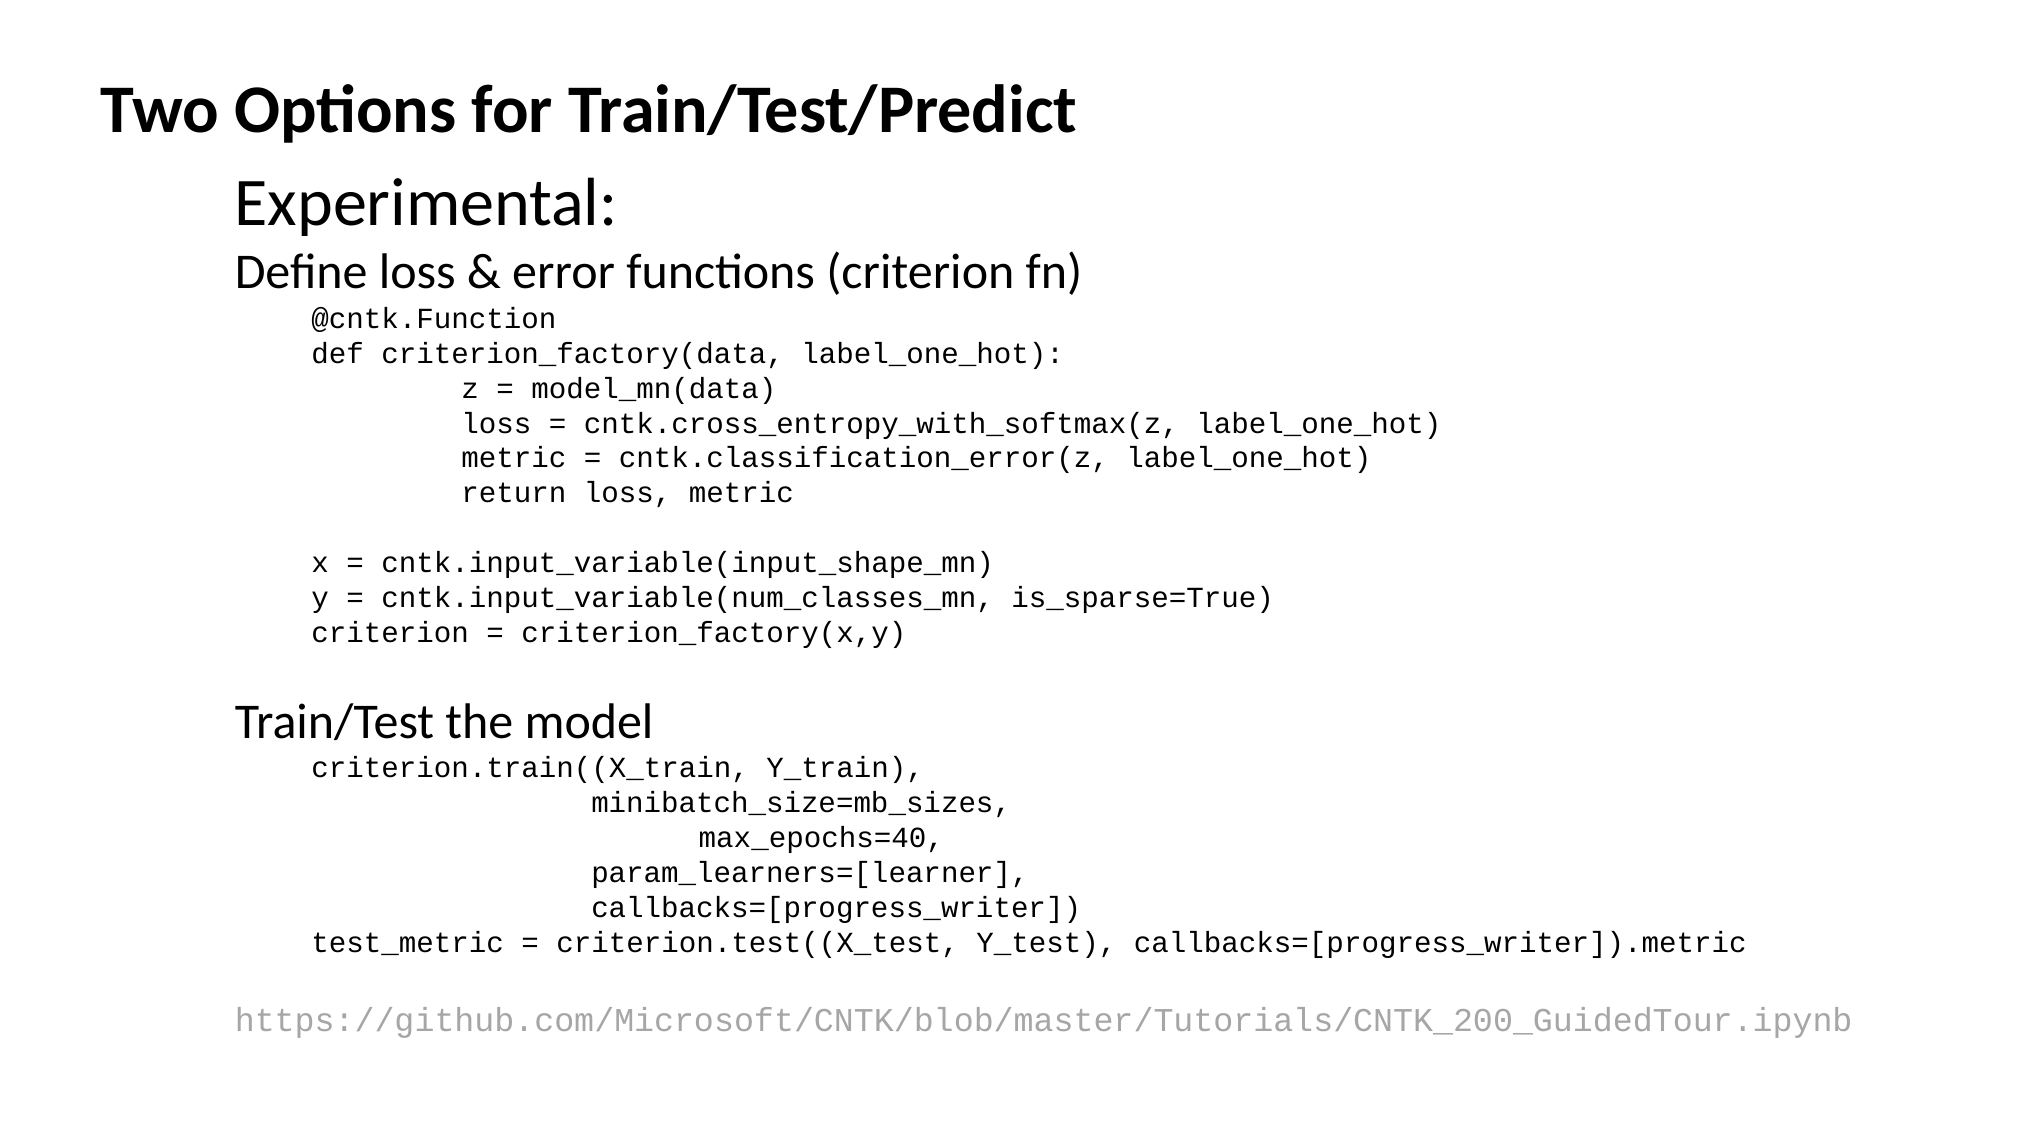

Two Options for Train/Test/Predict
Experimental:
Define loss & error functions (criterion fn)
@cntk.Function
def criterion_factory(data, label_one_hot):
	z = model_mn(data)
	loss = cntk.cross_entropy_with_softmax(z, label_one_hot)
	metric = cntk.classification_error(z, label_one_hot)
	return loss, metric

x = cntk.input_variable(input_shape_mn)
y = cntk.input_variable(num_classes_mn, is_sparse=True)
criterion = criterion_factory(x,y)

Train/Test the model
criterion.train((X_train, Y_train),
                minibatch_size=mb_sizes,
		     max_epochs=40,
                param_learners=[learner],
                callbacks=[progress_writer])
test_metric = criterion.test((X_test, Y_test), callbacks=[progress_writer]).metric

https://github.com/Microsoft/CNTK/blob/master/Tutorials/CNTK_200_GuidedTour.ipynb